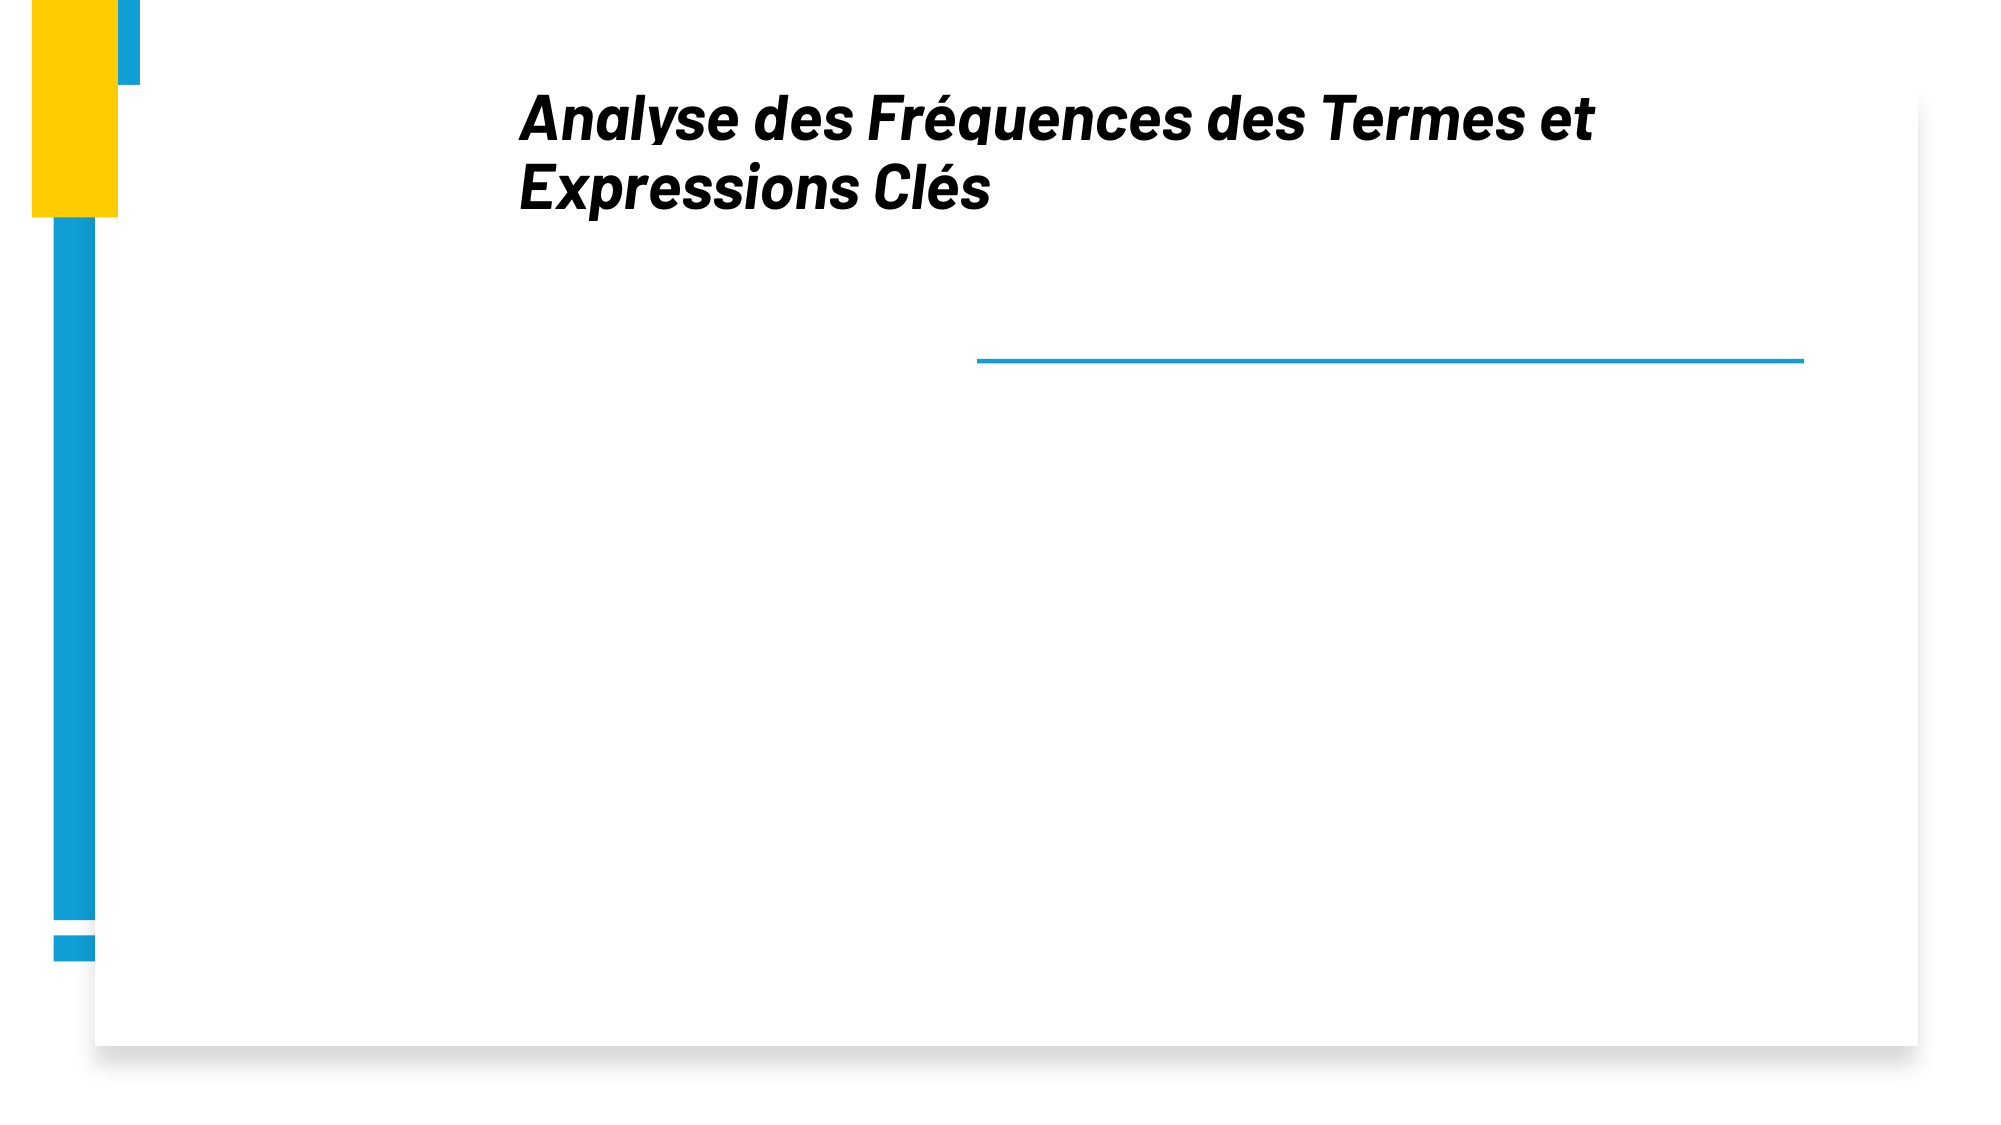

# Analyse des Fréquences des Termes et Expressions Clés